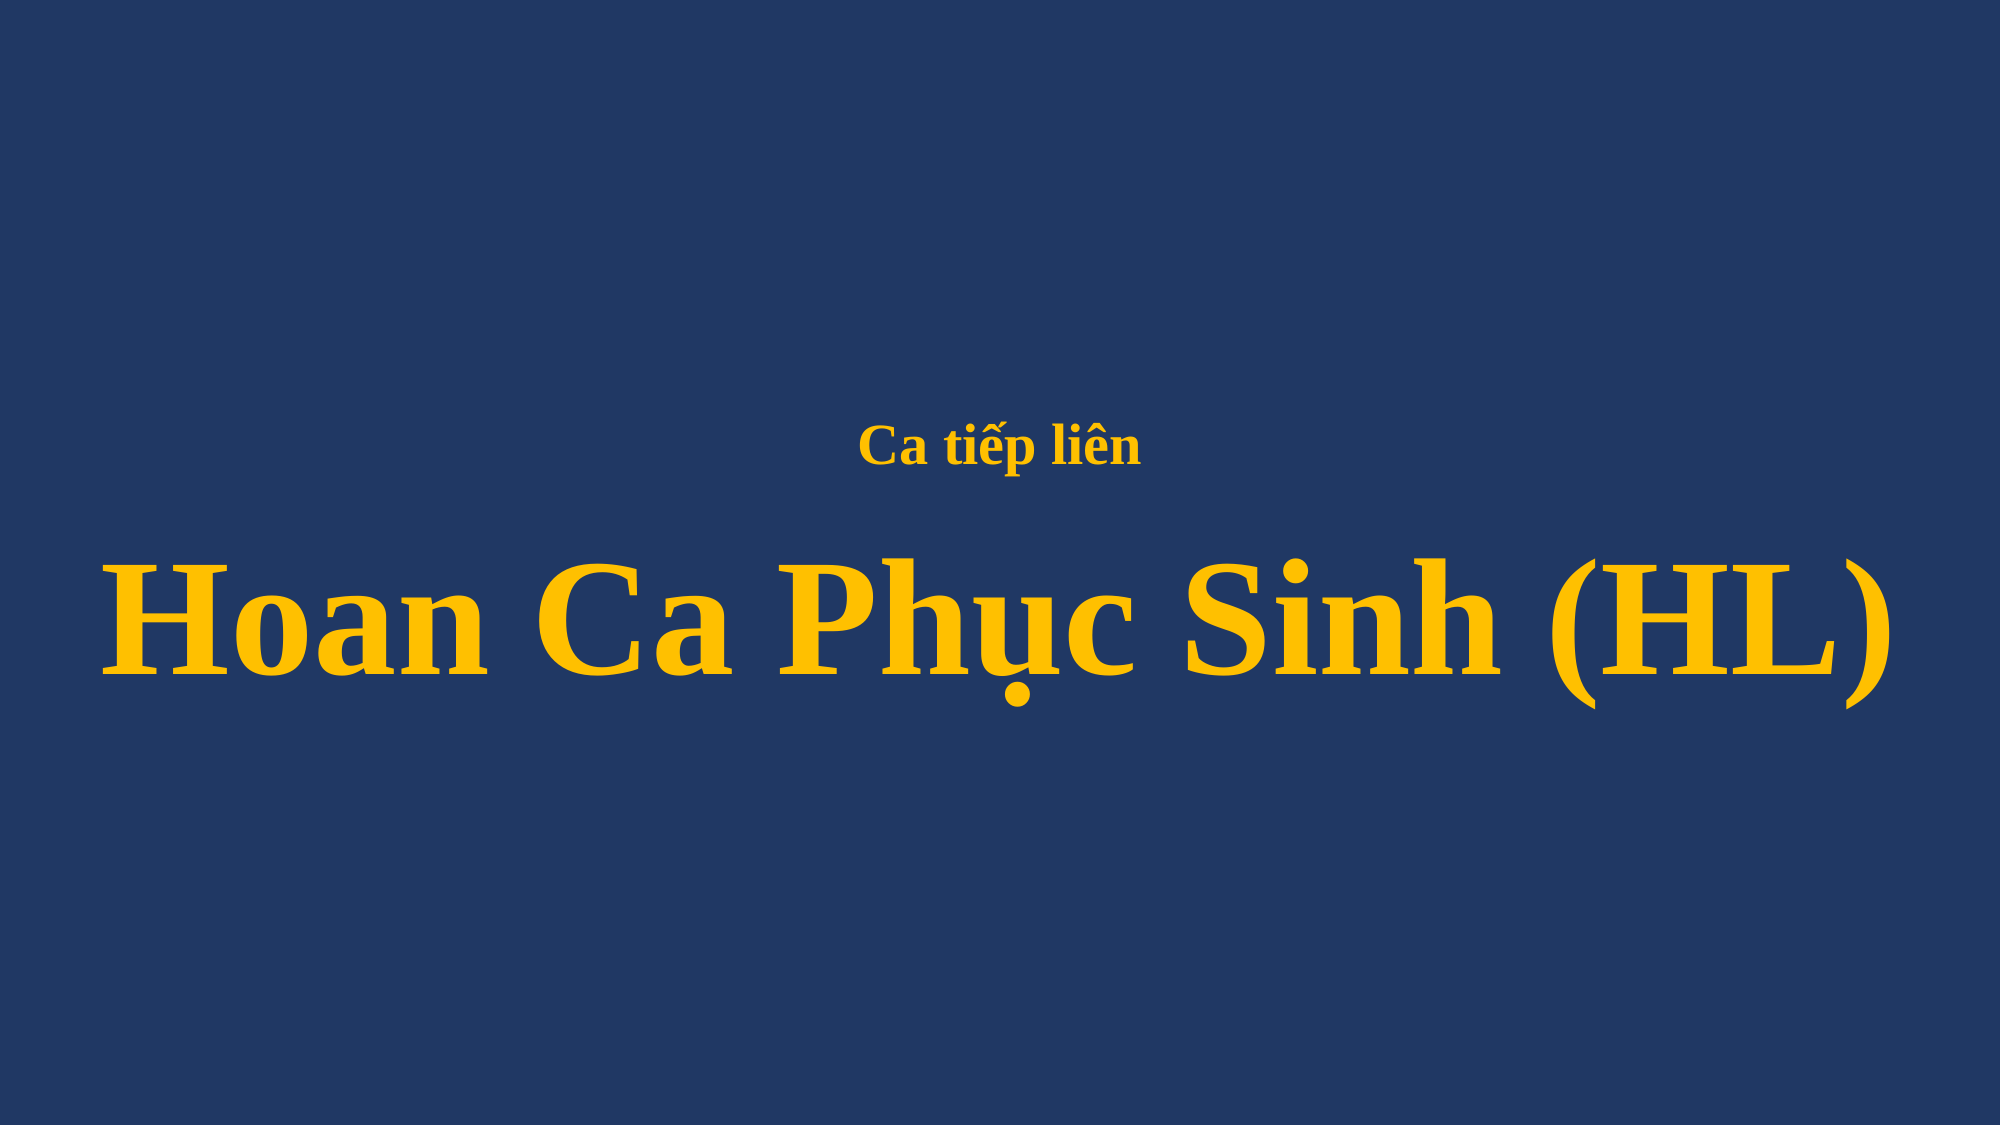

# Ca tiếp liên Hoan Ca Phục Sinh (HL)